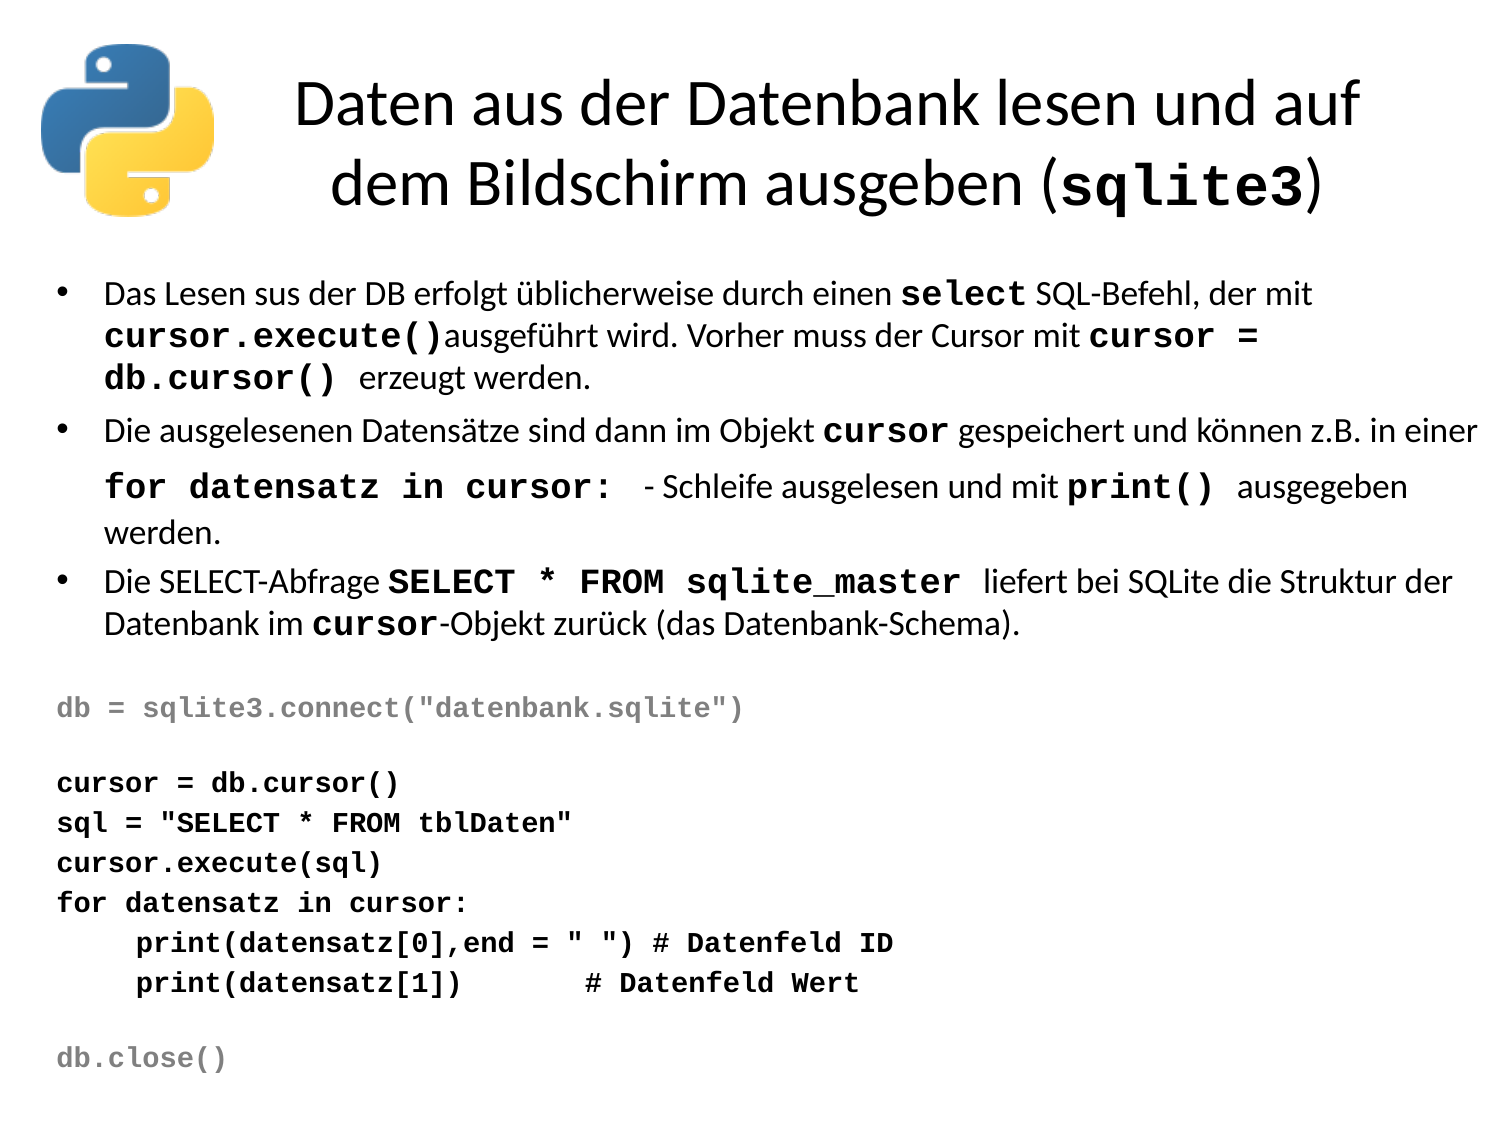

# Daten aus der Datenbank lesen und auf dem Bildschirm ausgeben (sqlite3)
Das Lesen sus der DB erfolgt üblicherweise durch einen select SQL-Befehl, der mit cursor.execute()ausgeführt wird. Vorher muss der Cursor mit cursor = db.cursor() erzeugt werden.
Die ausgelesenen Datensätze sind dann im Objekt cursor gespeichert und können z.B. in einer for datensatz in cursor: - Schleife ausgelesen und mit print() ausgegeben werden.
Die SELECT-Abfrage SELECT * FROM sqlite_master liefert bei SQLite die Struktur der Datenbank im cursor-Objekt zurück (das Datenbank-Schema).

db = sqlite3.connect("datenbank.sqlite")
cursor = db.cursor()
sql = "SELECT * FROM tblDaten"
cursor.execute(sql)
for datensatz in cursor:
	print(datensatz[0],end = " ") # Datenfeld ID
	print(datensatz[1]) 		   # Datenfeld Wert
db.close()